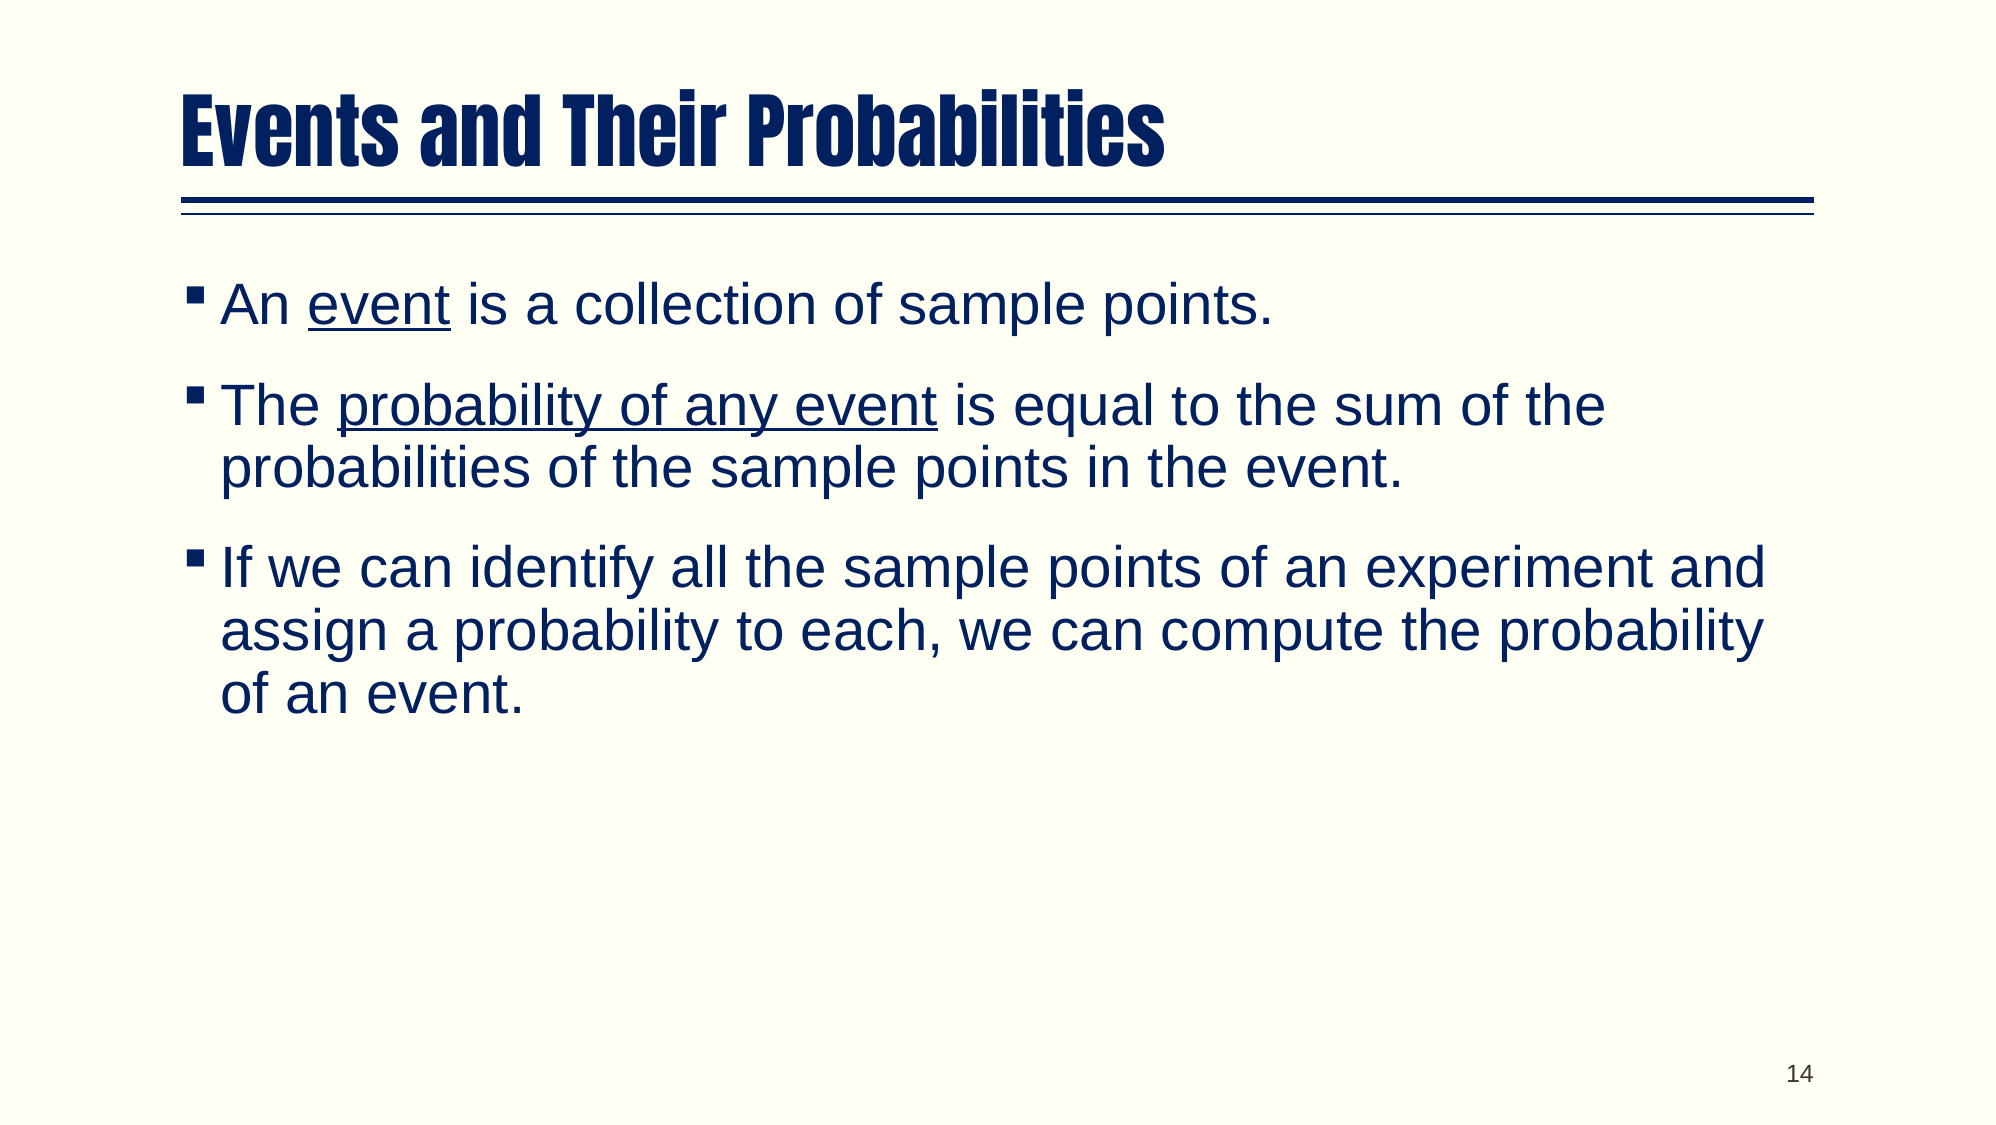

# Events and Their Probabilities
An event is a collection of sample points.
The probability of any event is equal to the sum of the probabilities of the sample points in the event.
If we can identify all the sample points of an experiment and assign a probability to each, we can compute the probability of an event.

14